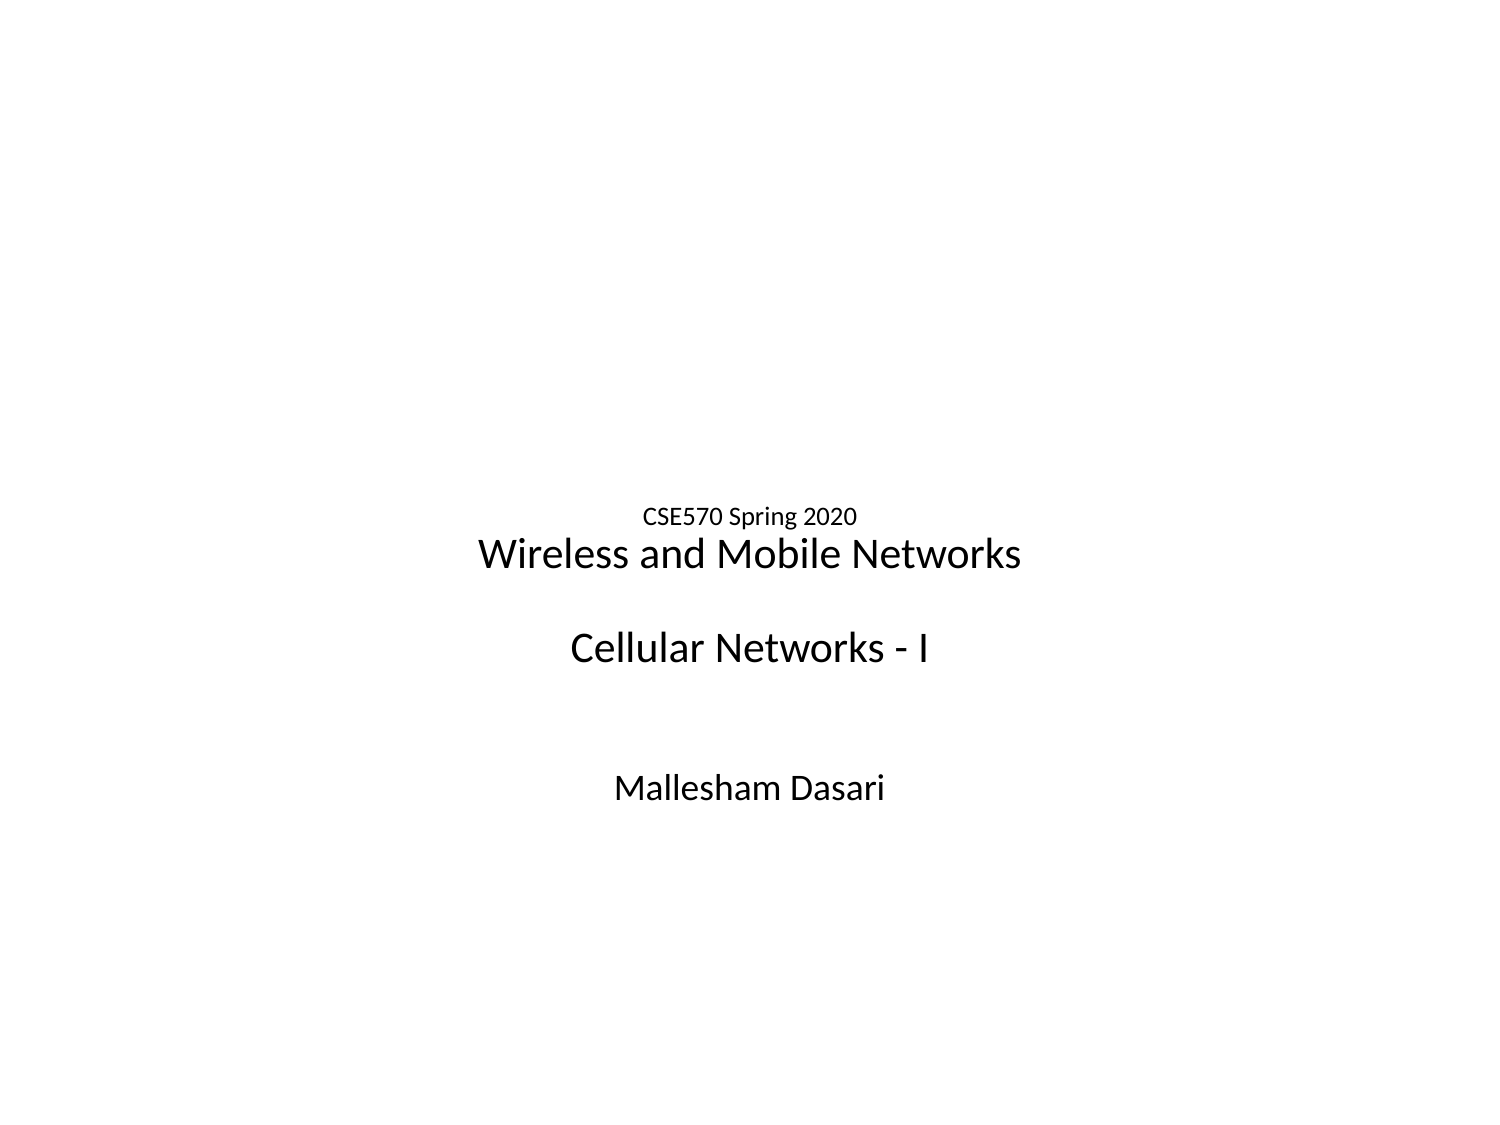

# CSE570 Spring 2020 Wireless and Mobile Networks Cellular Networks - I
Mallesham Dasari